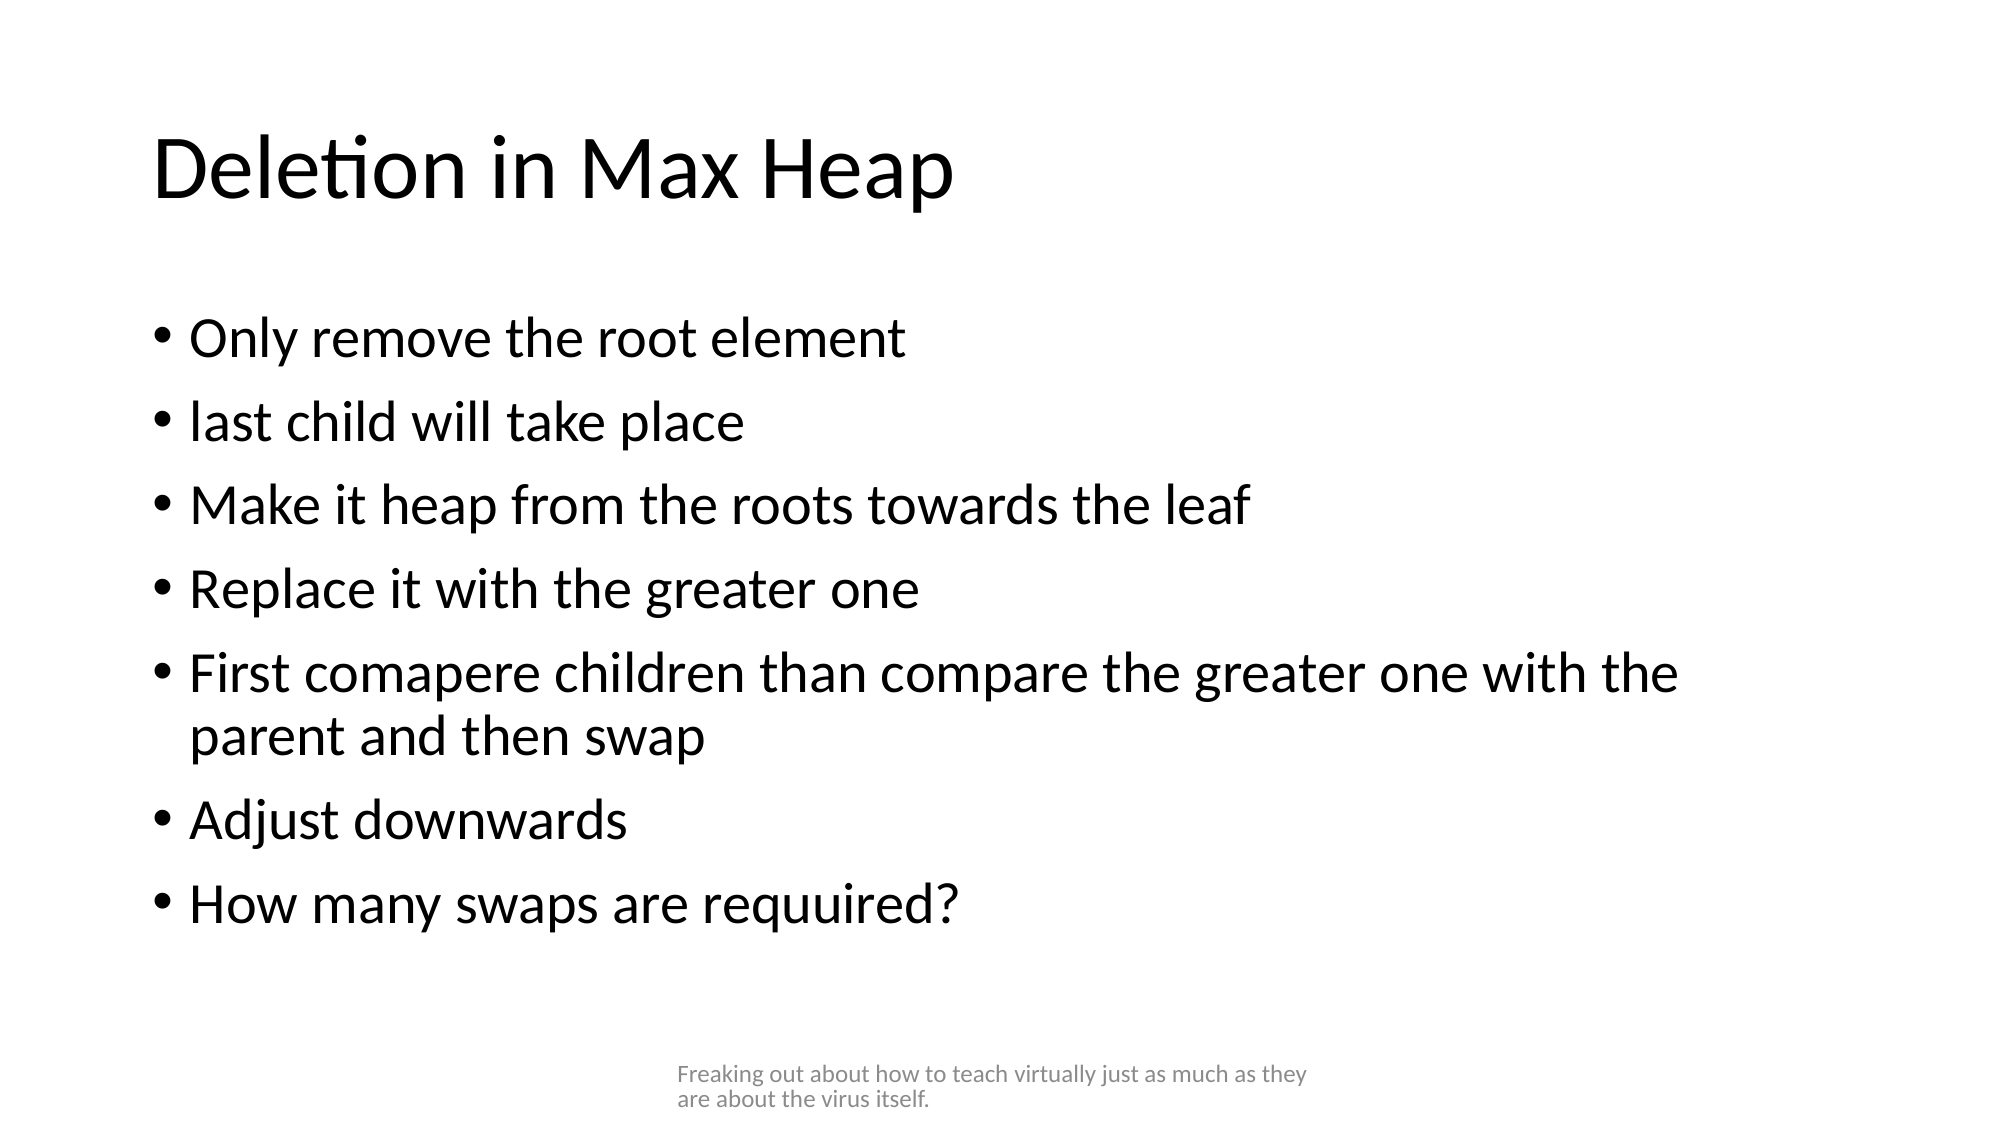

# Deletion in Max Heap
Only remove the root element
last child will take place
Make it heap from the roots towards the leaf
Replace it with the greater one
First comapere children than compare the greater one with the parent and then swap
Adjust downwards
How many swaps are requuired?
Freaking out about how to teach virtually just as much as they are about the virus itself.